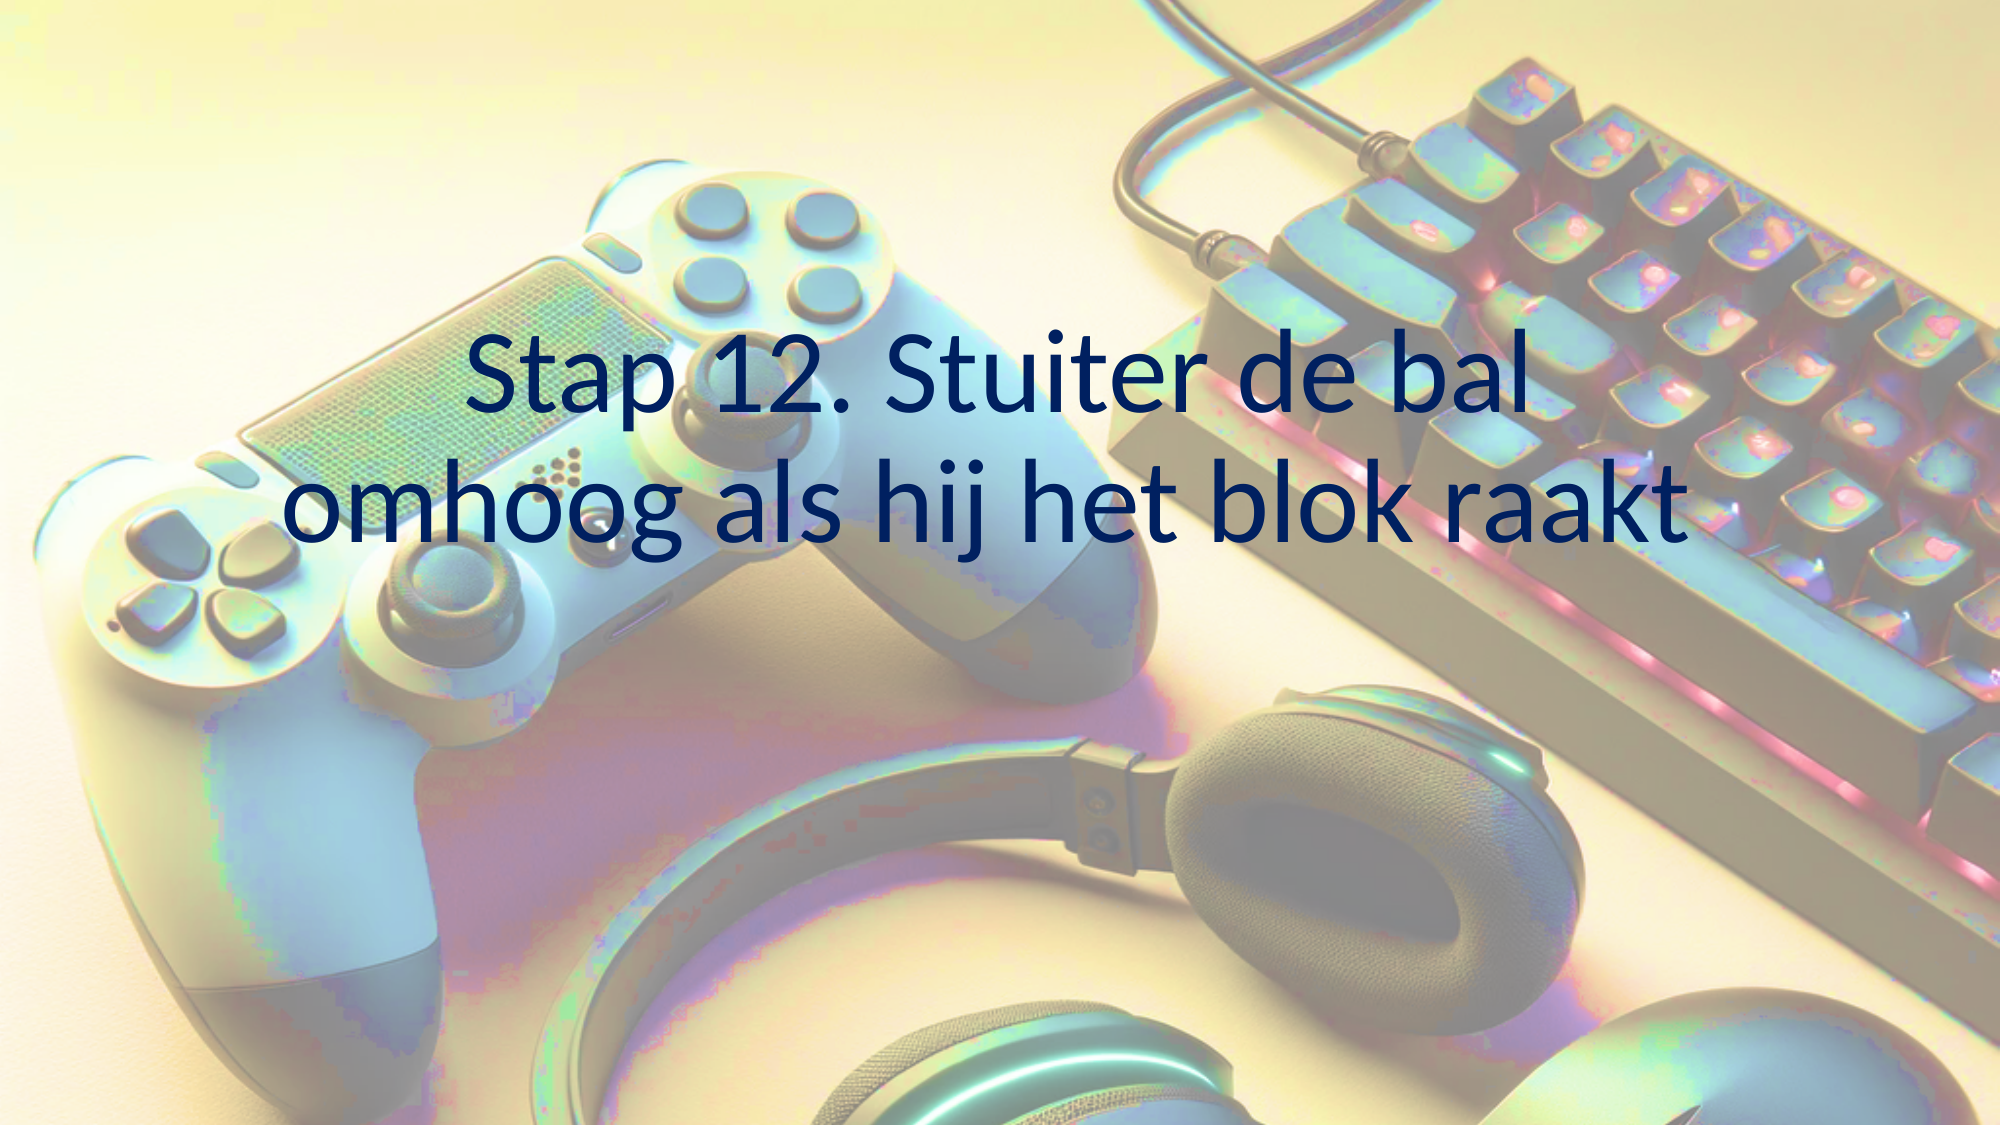

# Stap 12. Stuiter de bal omhoog als hij het blok raakt